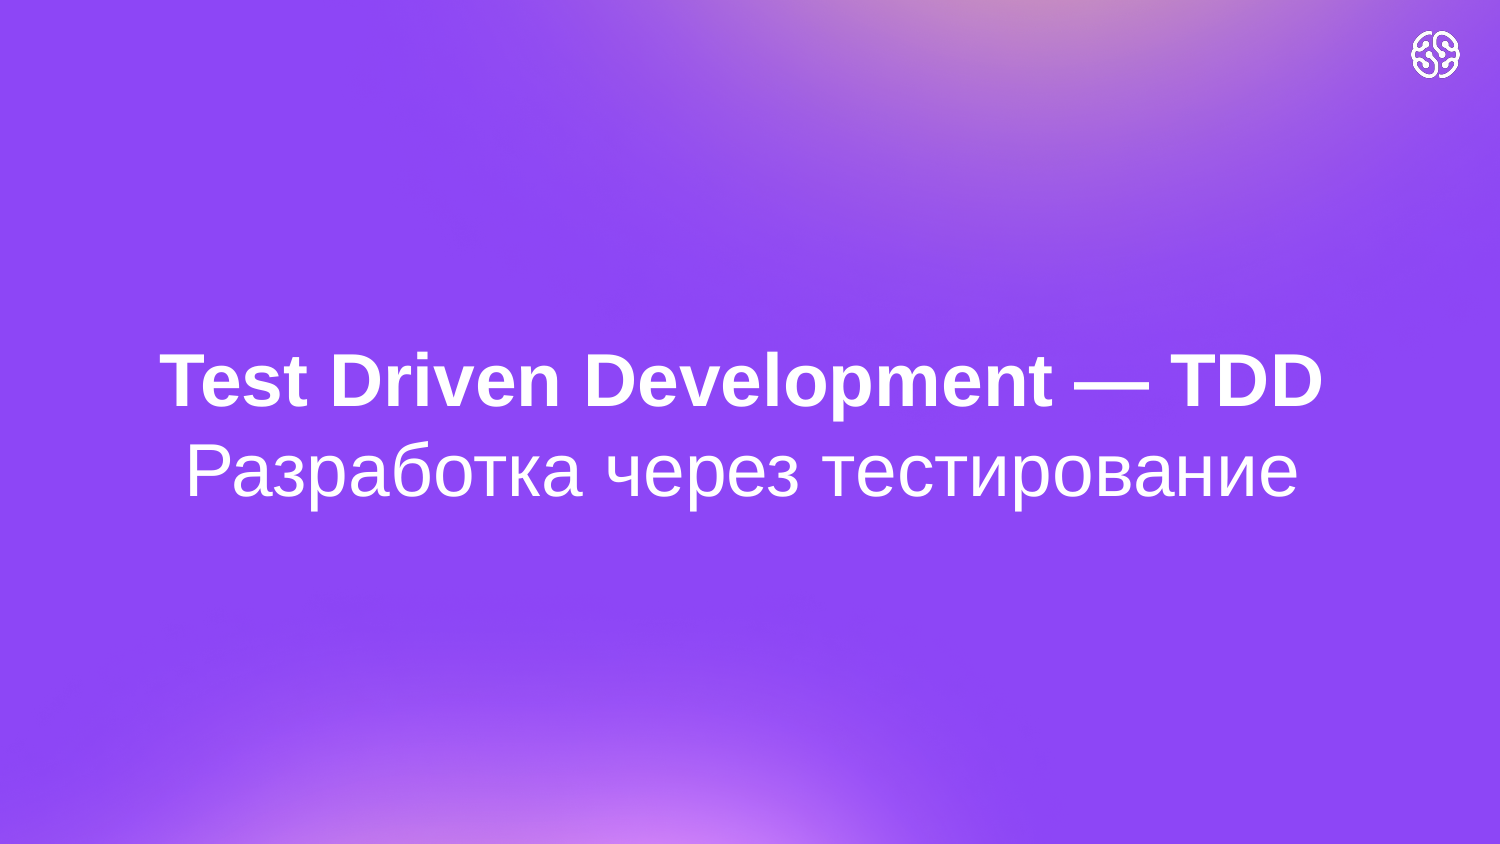

# Test Driven Development — TDD Разработка через тестирование